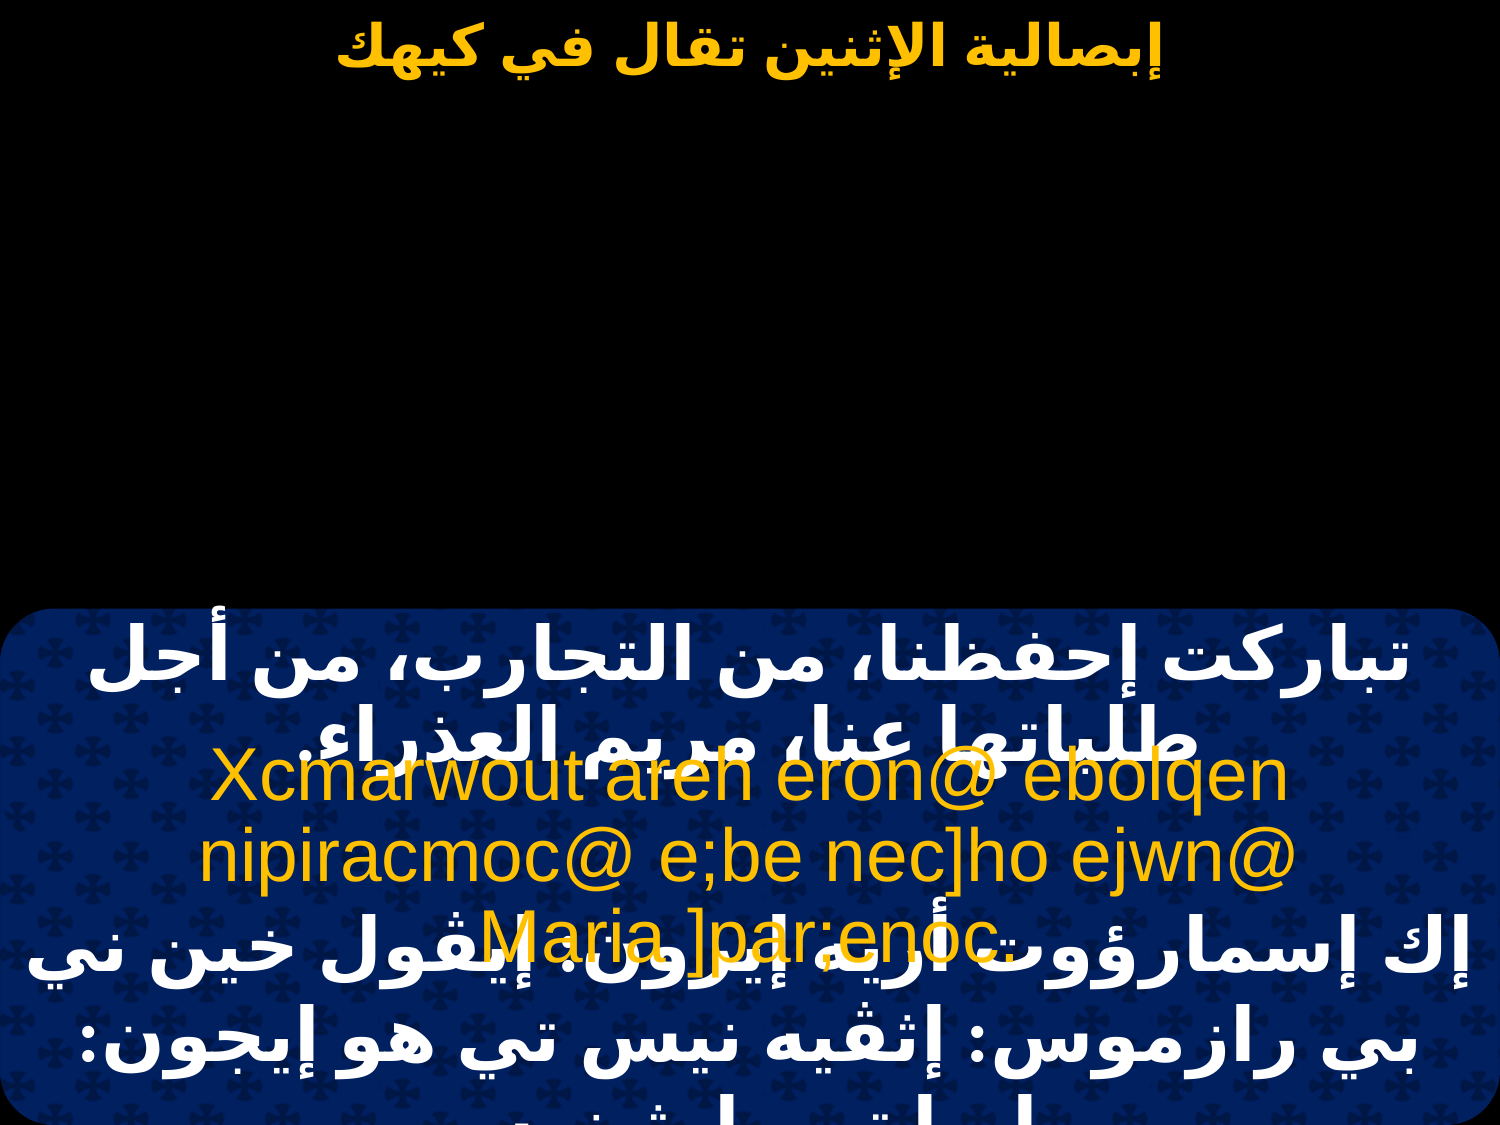

#
تباركت إحفظنا، من التجارب، من أجل طلباتها عنا، مريم العذراء.
Xcmarwout areh eron@ ebolqen nipiracmoc@ e;be nec]ho ejwn@ Maria ]par;enoc.
إك إسمارؤوت أريه إيرون: إيڤول خين ني بي رازموس: إثڤيه نيس تي هو إيجون: ماريا تي بارثينوس.